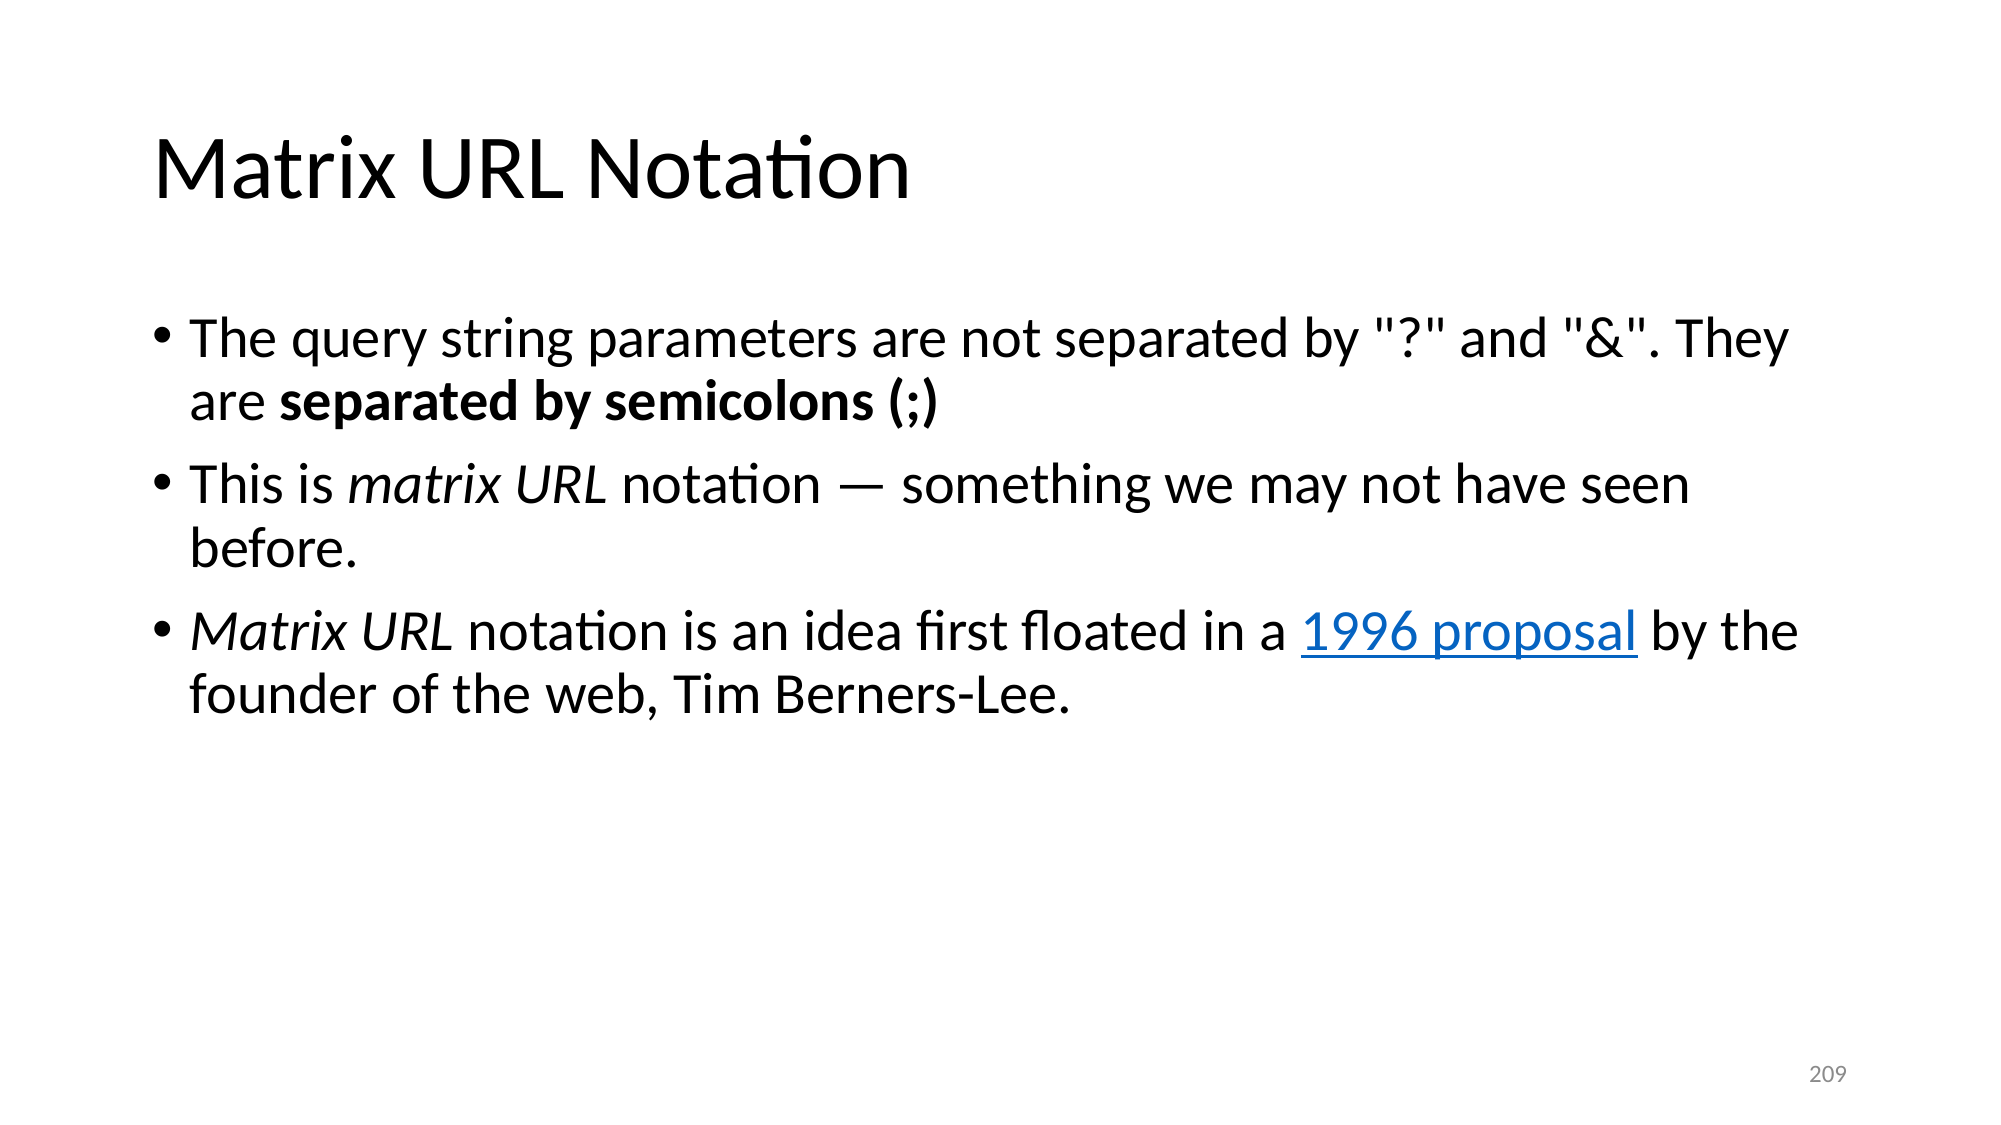

# Matrix URL Notation
The query string parameters are not separated by "?" and "&". They are separated by semicolons (;)
This is matrix URL notation — something we may not have seen before.
Matrix URL notation is an idea first floated in a 1996 proposal by the founder of the web, Tim Berners-Lee.

209